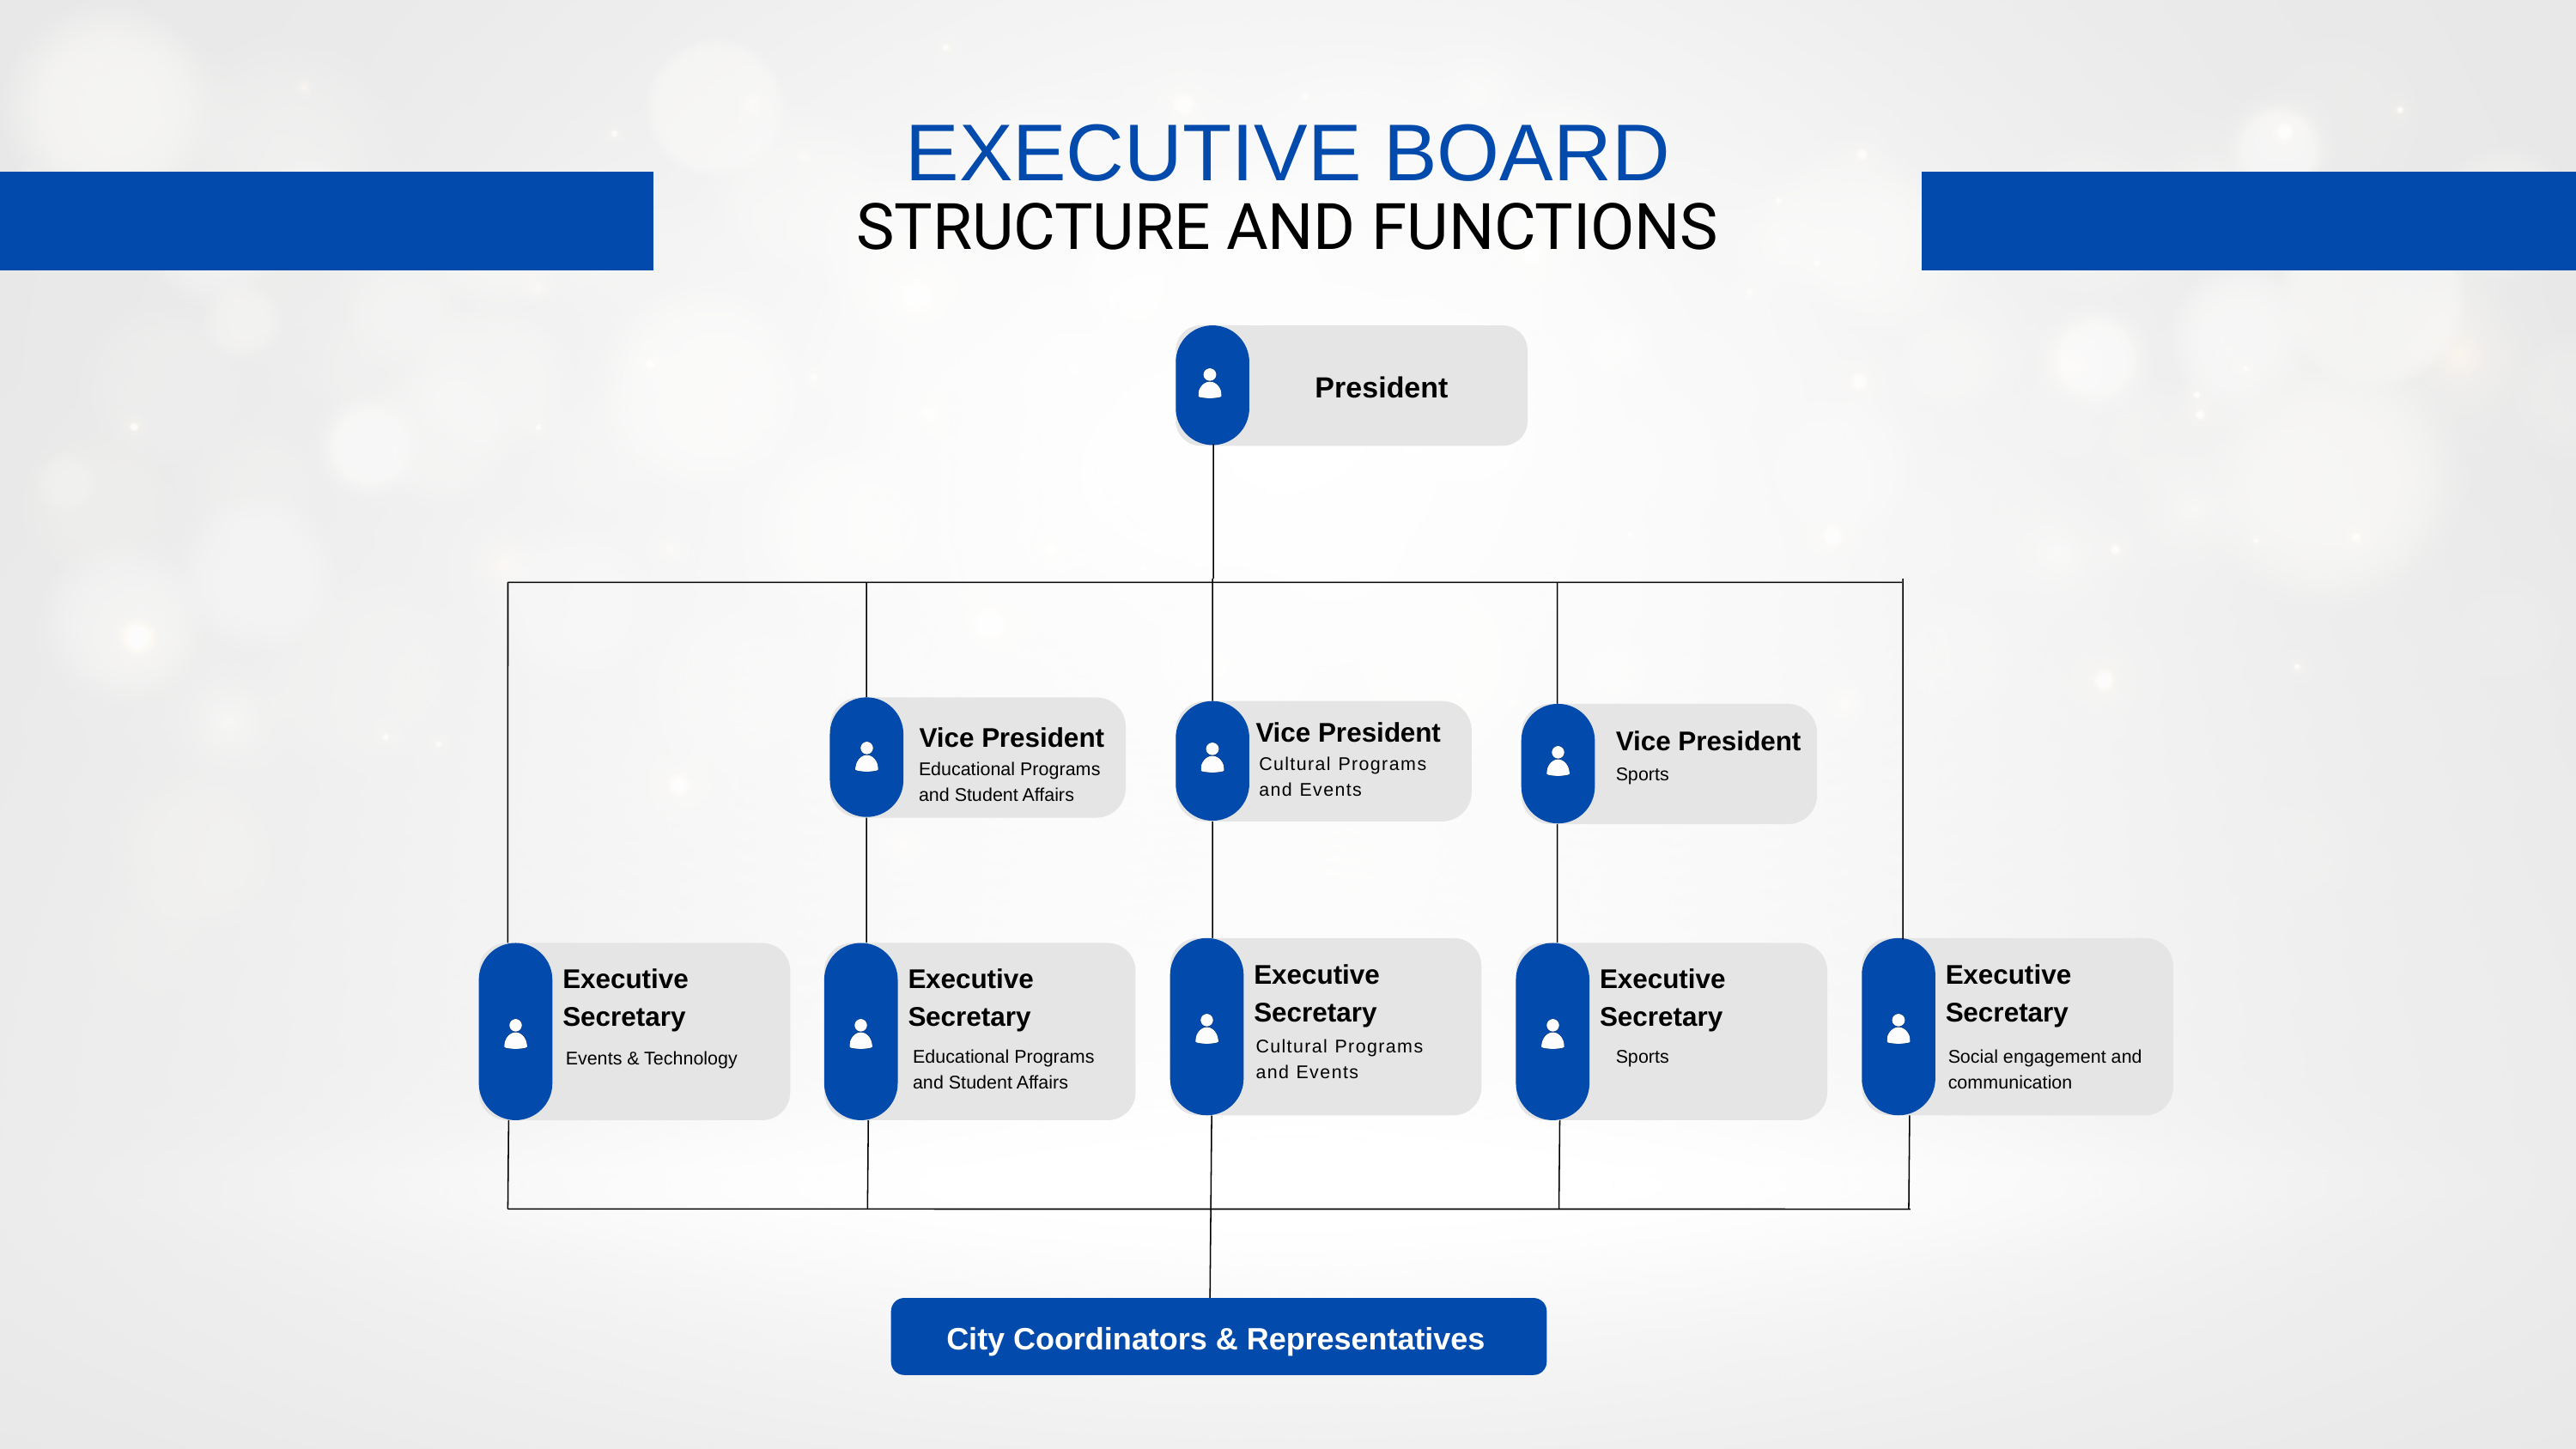

EXECUTIVE BOARD

STRUCTURE AND FUNCTIONS

President

Vice President
Vice President
Vice President

Cultural Programs
and Events
Educational Programs and Student Affairs
Sports

Executive
Secretary
Executive
Secretary
Executive
Secretary
Executive
Secretary
Executive
Secretary

Cultural Programs
and Events
Educational Programs and Student Affairs
Sports
Social engagement and communication
Events & Technology

City Coordinators & Representatives